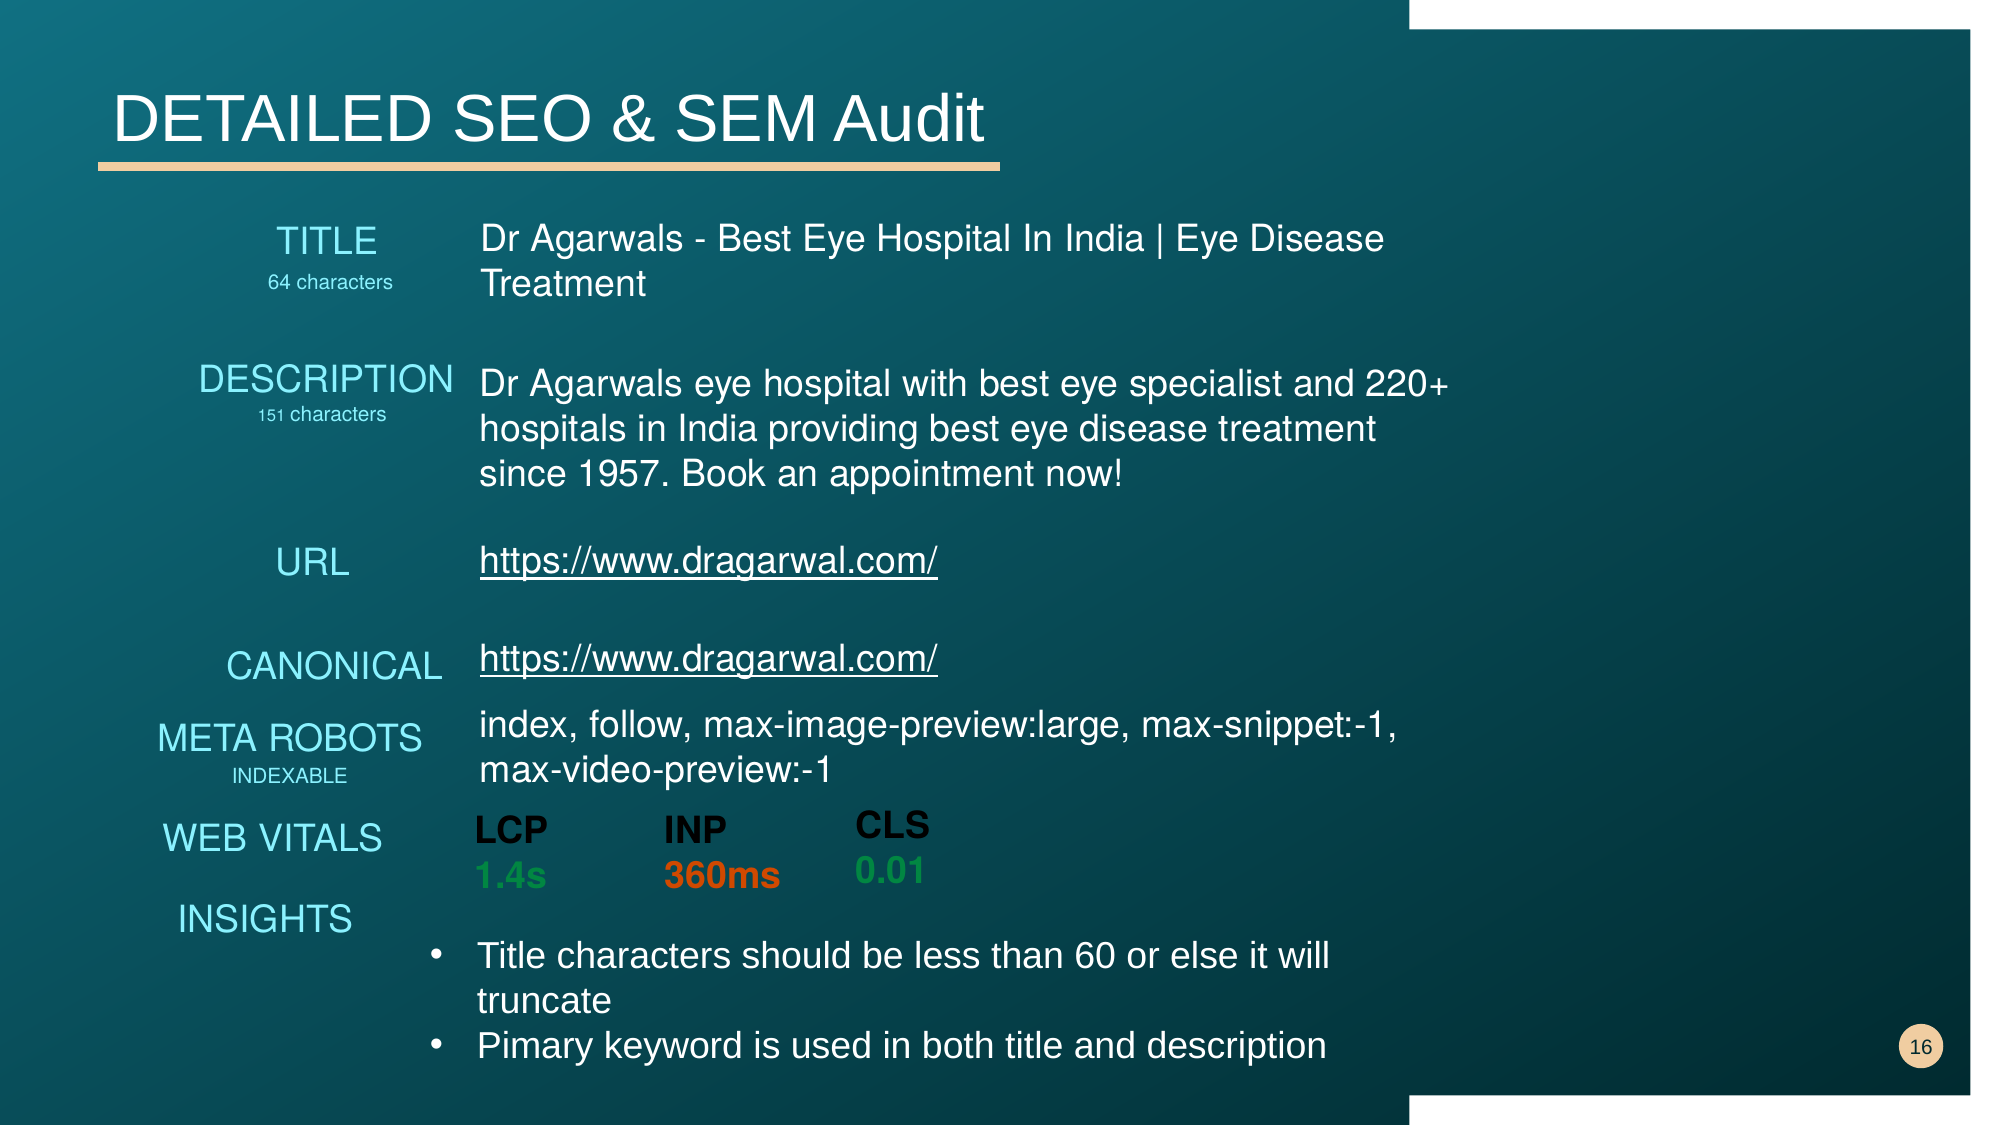

DETAILED SEO & SEM Audit

Dr Agarwals - Best Eye Hospital In India | Eye Disease Treatment
TITLE

       64 characters
DESCRIPTION
Dr Agarwals eye hospital with best eye specialist and 220+ hospitals in India providing best eye disease treatment since 1957. Book an appointment now!
       151 characters
https://www.dragarwal.com/
URL
https://www.dragarwal.com/
CANONICAL

index, follow, max-image-preview:large, max-snippet:-1, max-video-preview:-1
META ROBOTS
 CLS
 0.01
 INP
 360ms
       INDEXABLE
 LCP
 1.4s

WEB VITALS
INSIGHTS
Title characters should be less than 60 or else it will truncate
Pimary keyword is used in both title and description
16